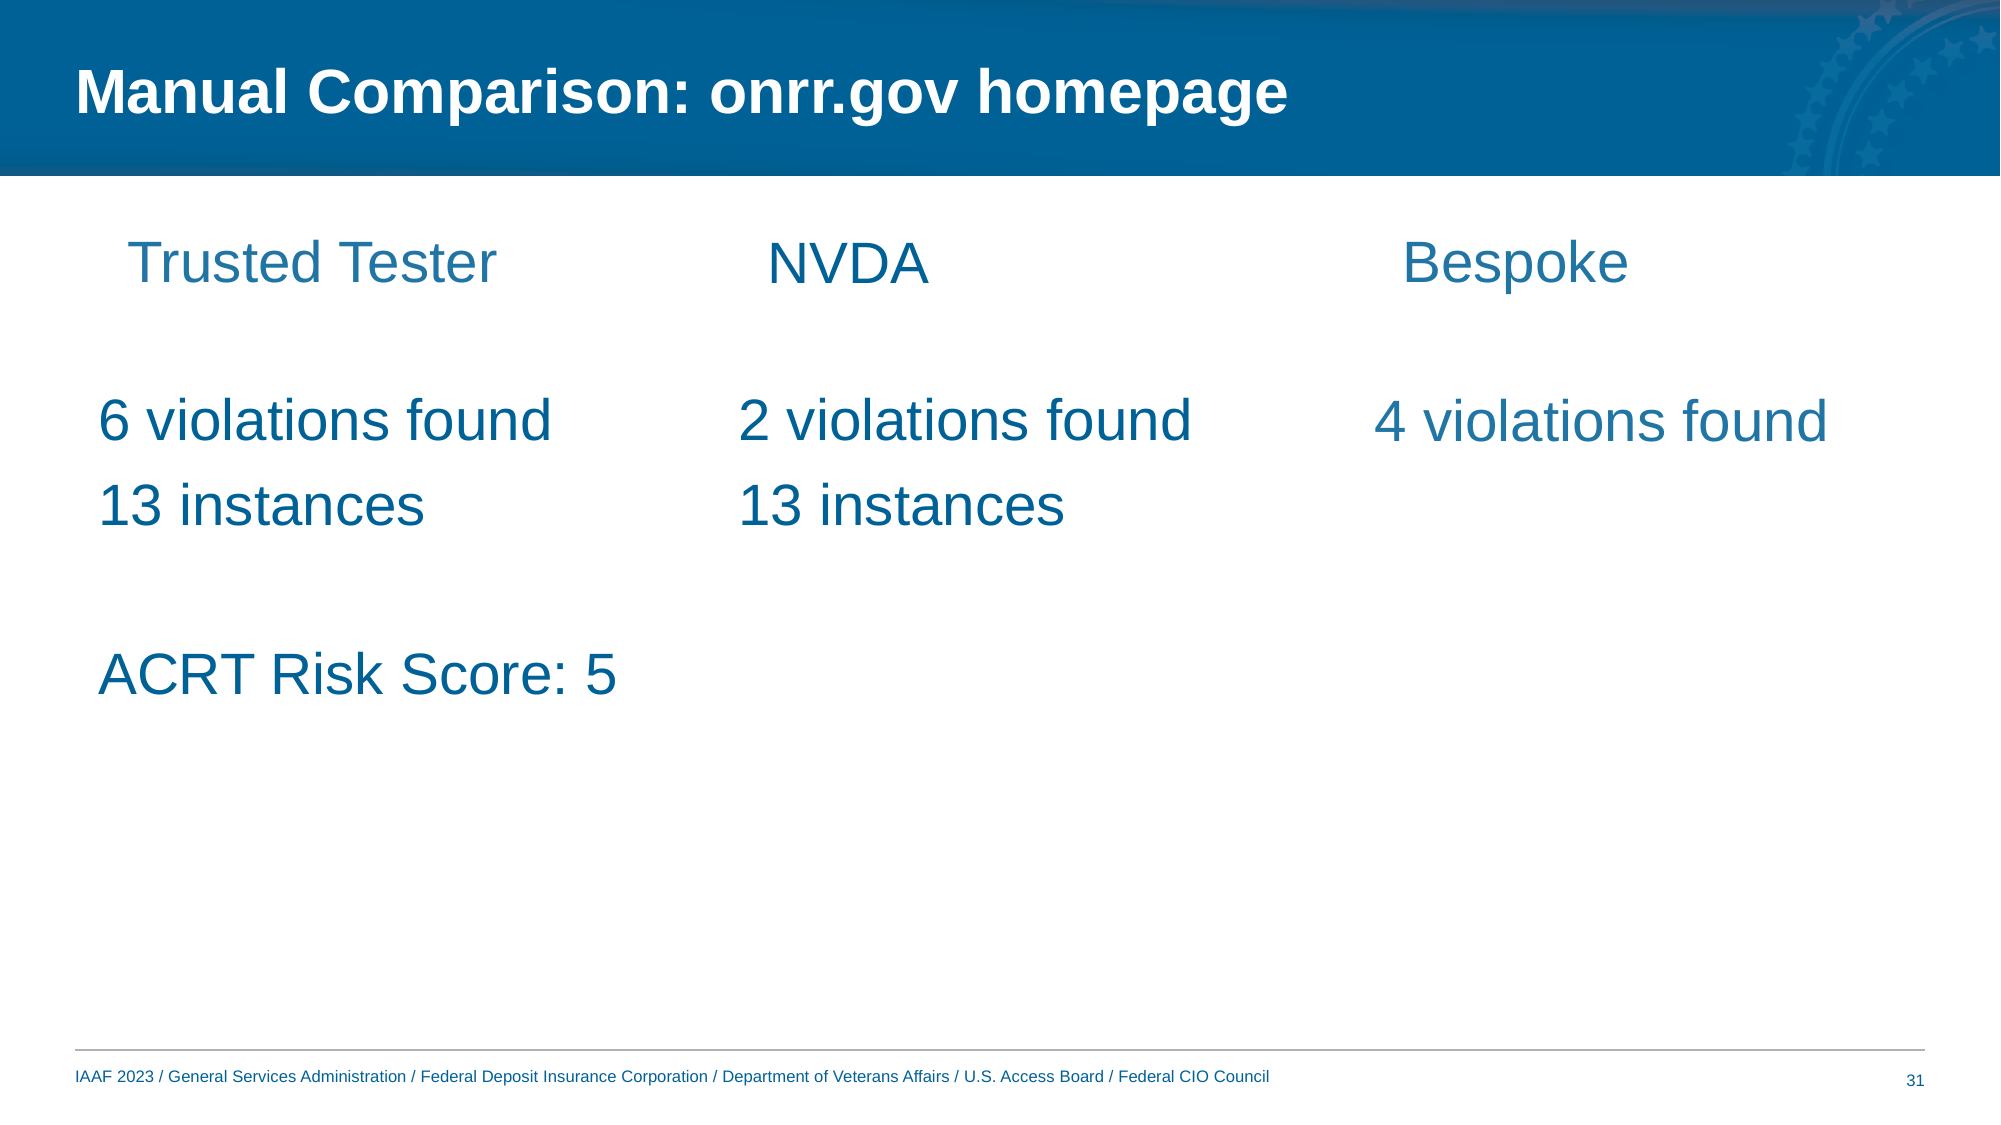

# Manual Comparison: onrr.gov homepage
Trusted Tester
Bespoke
NVDA
6 violations found
13 instances

ACRT Risk Score: 5
2 violations found
13 instances
4 violations found
31